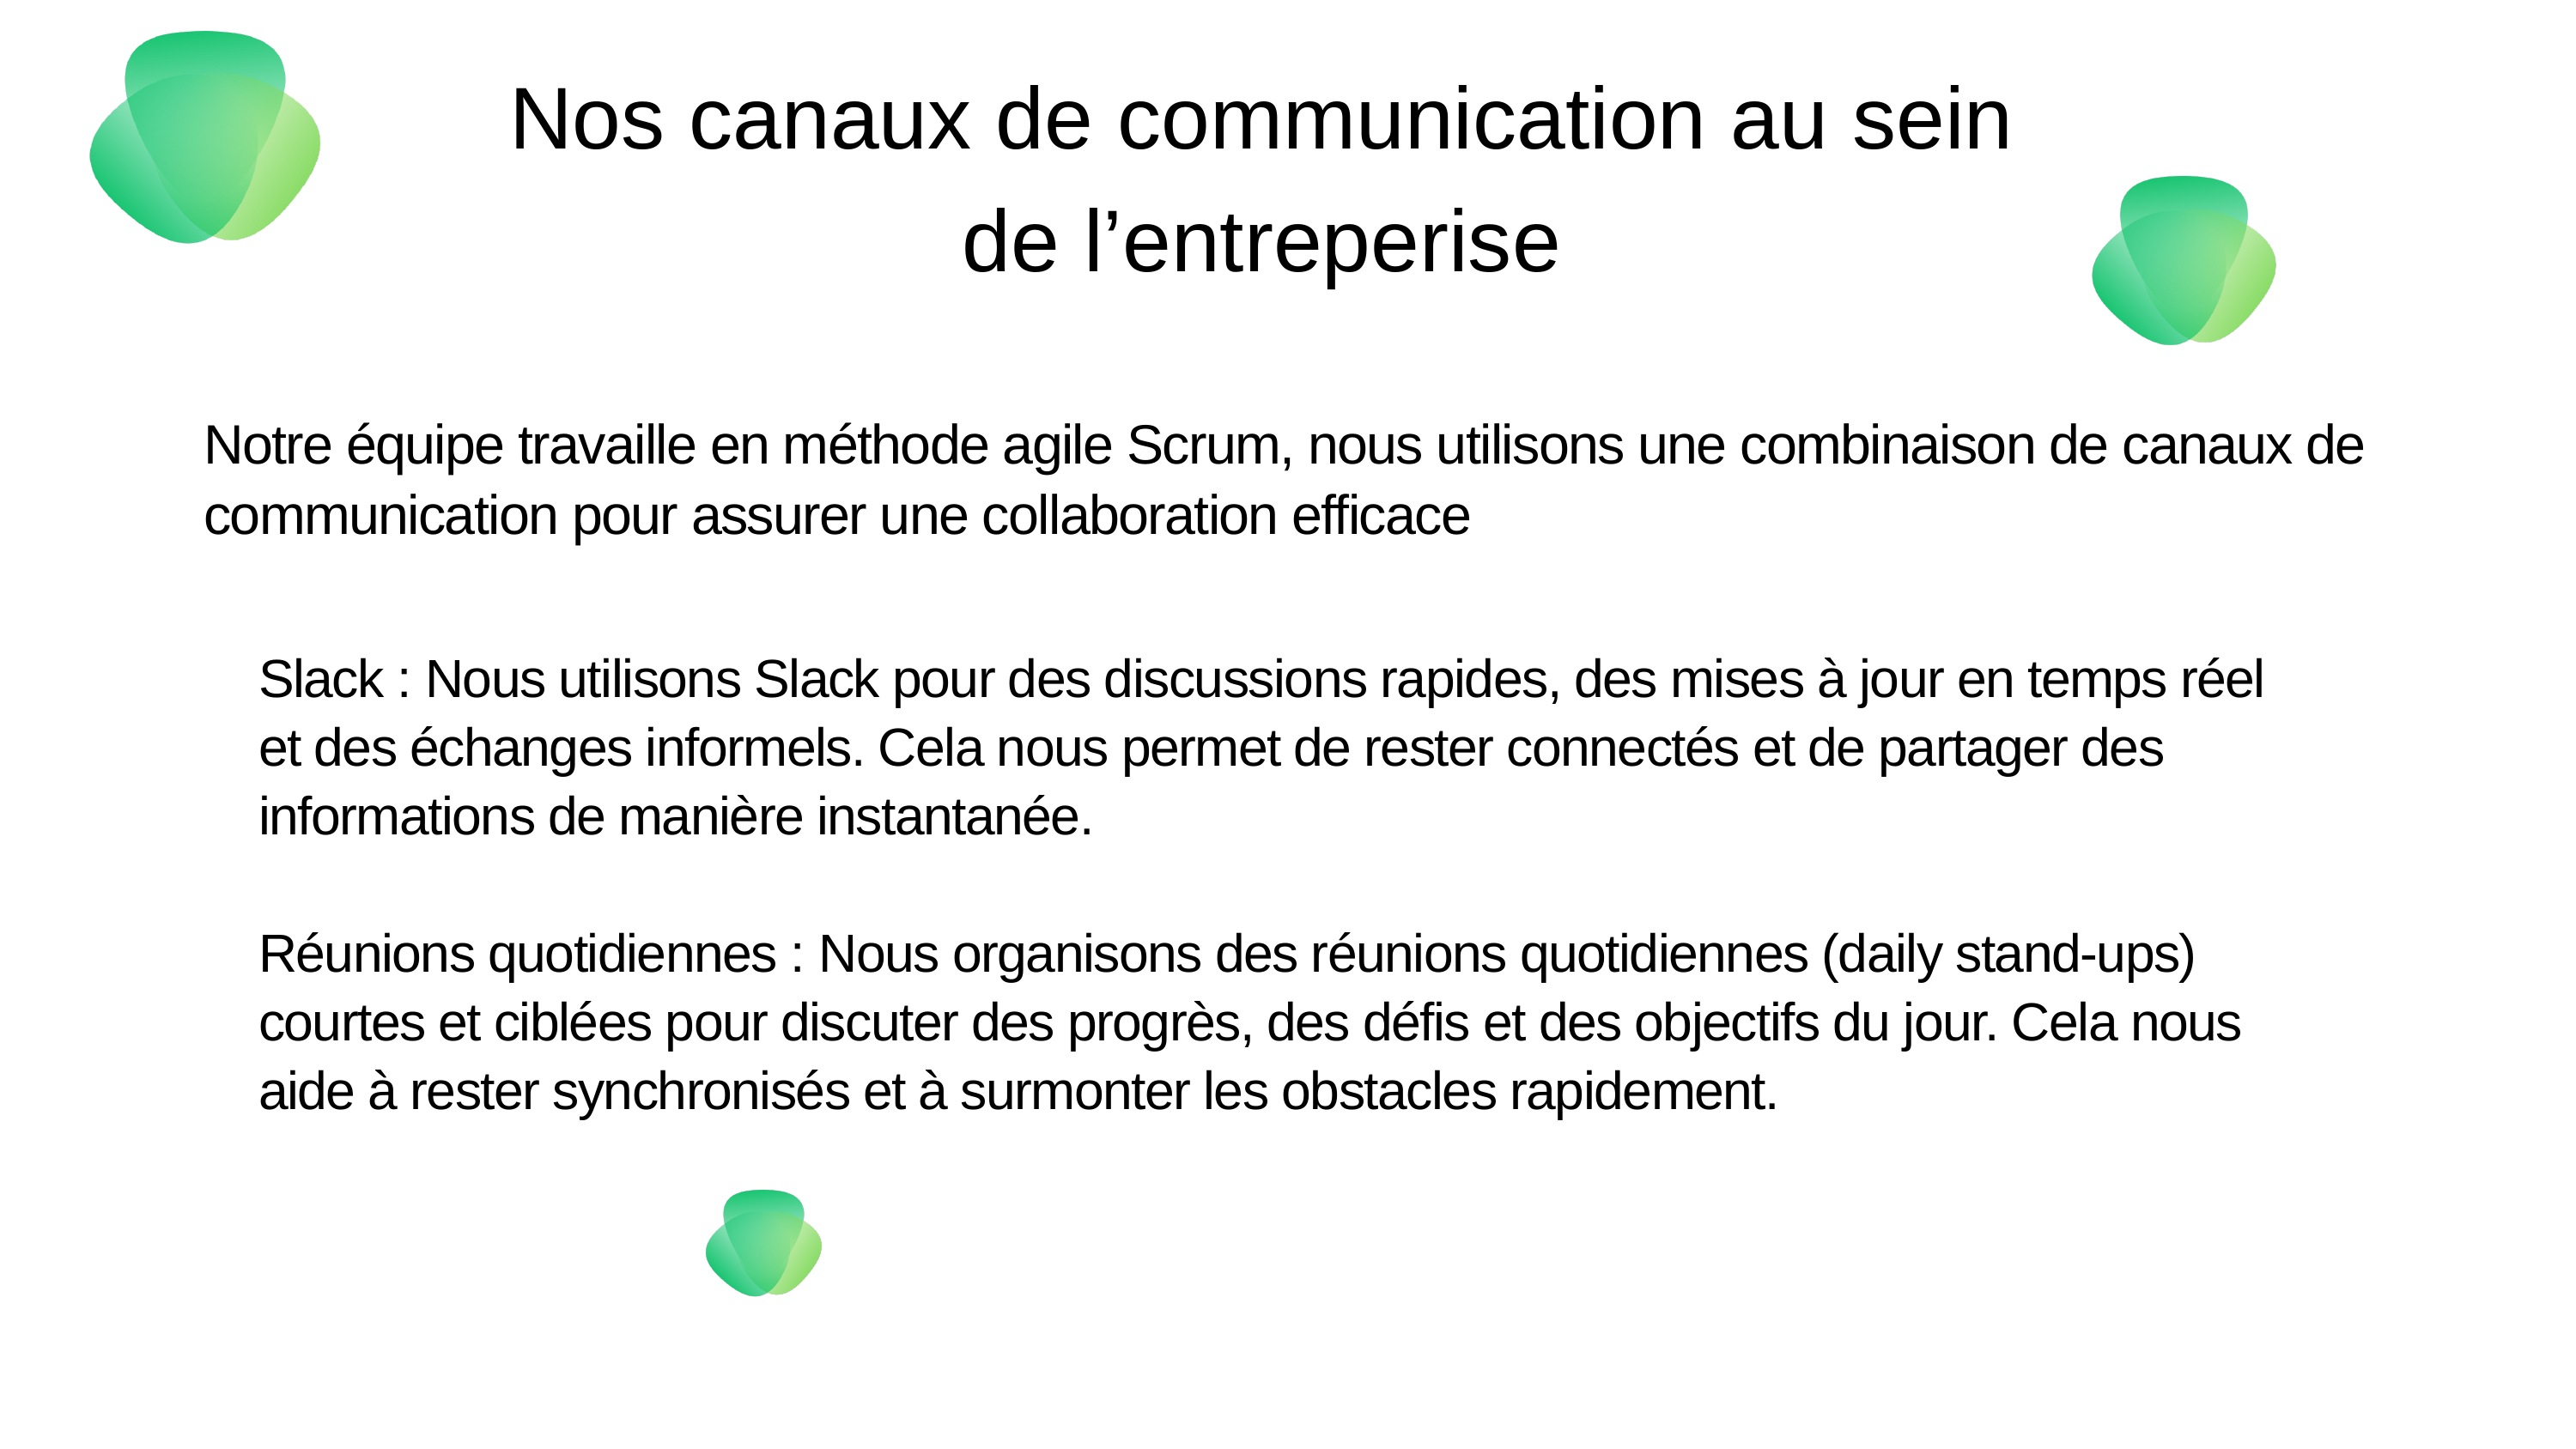

Nos canaux de communication au sein de l’entreperise

Notre équipe travaille en méthode agile Scrum, nous utilisons une combinaison de canaux de communication pour assurer une collaboration efficace
Slack : Nous utilisons Slack pour des discussions rapides, des mises à jour en temps réel et des échanges informels. Cela nous permet de rester connectés et de partager des informations de manière instantanée.

Réunions quotidiennes : Nous organisons des réunions quotidiennes (daily stand-ups) courtes et ciblées pour discuter des progrès, des défis et des objectifs du jour. Cela nous aide à rester synchronisés et à surmonter les obstacles rapidement.